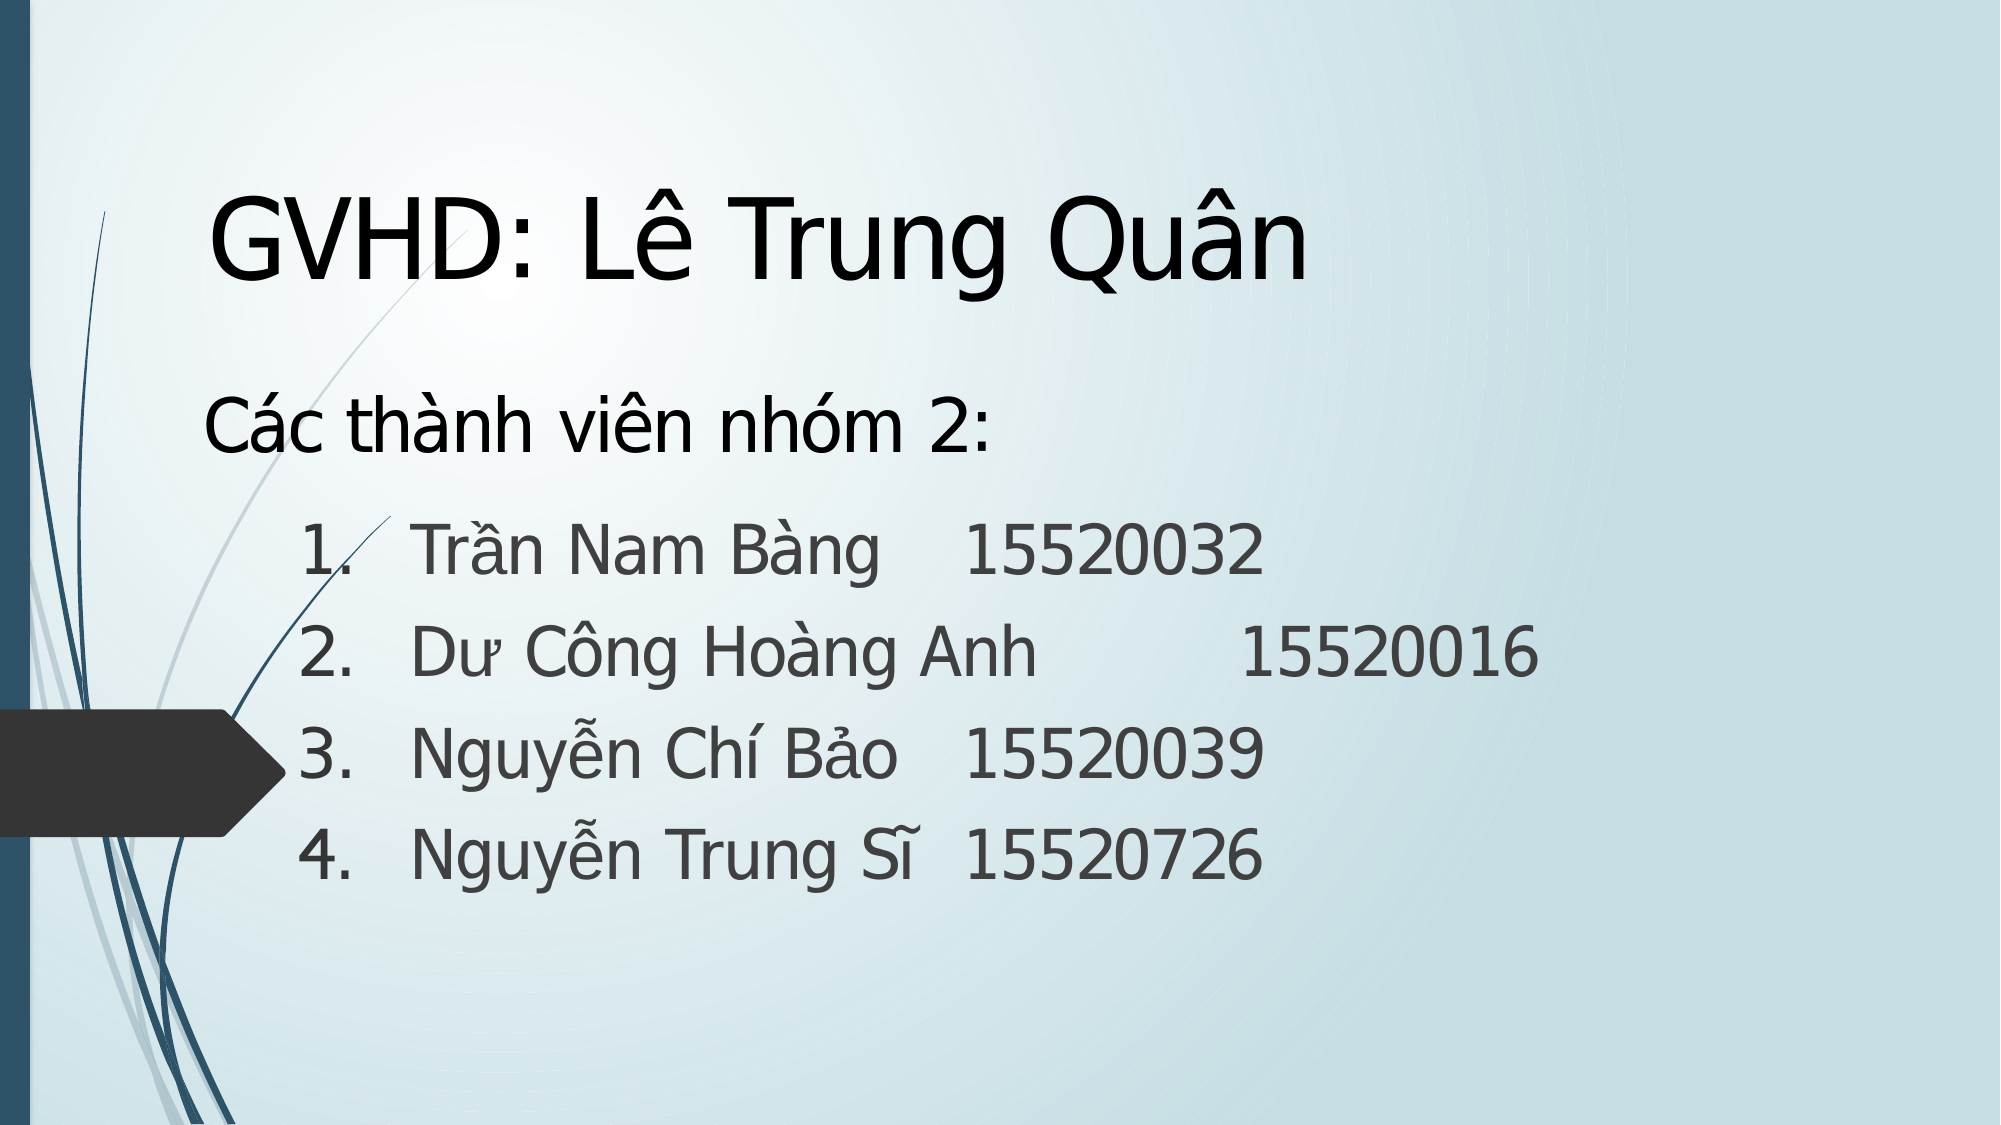

# GVHD: Lê Trung Quân
Các thành viên nhóm 2:

Trần Nam Bàng				15520032
Dư Công Hoàng Anh	 	15520016
Nguyễn Chí Bảo				15520039
Nguyễn Trung Sĩ				15520726